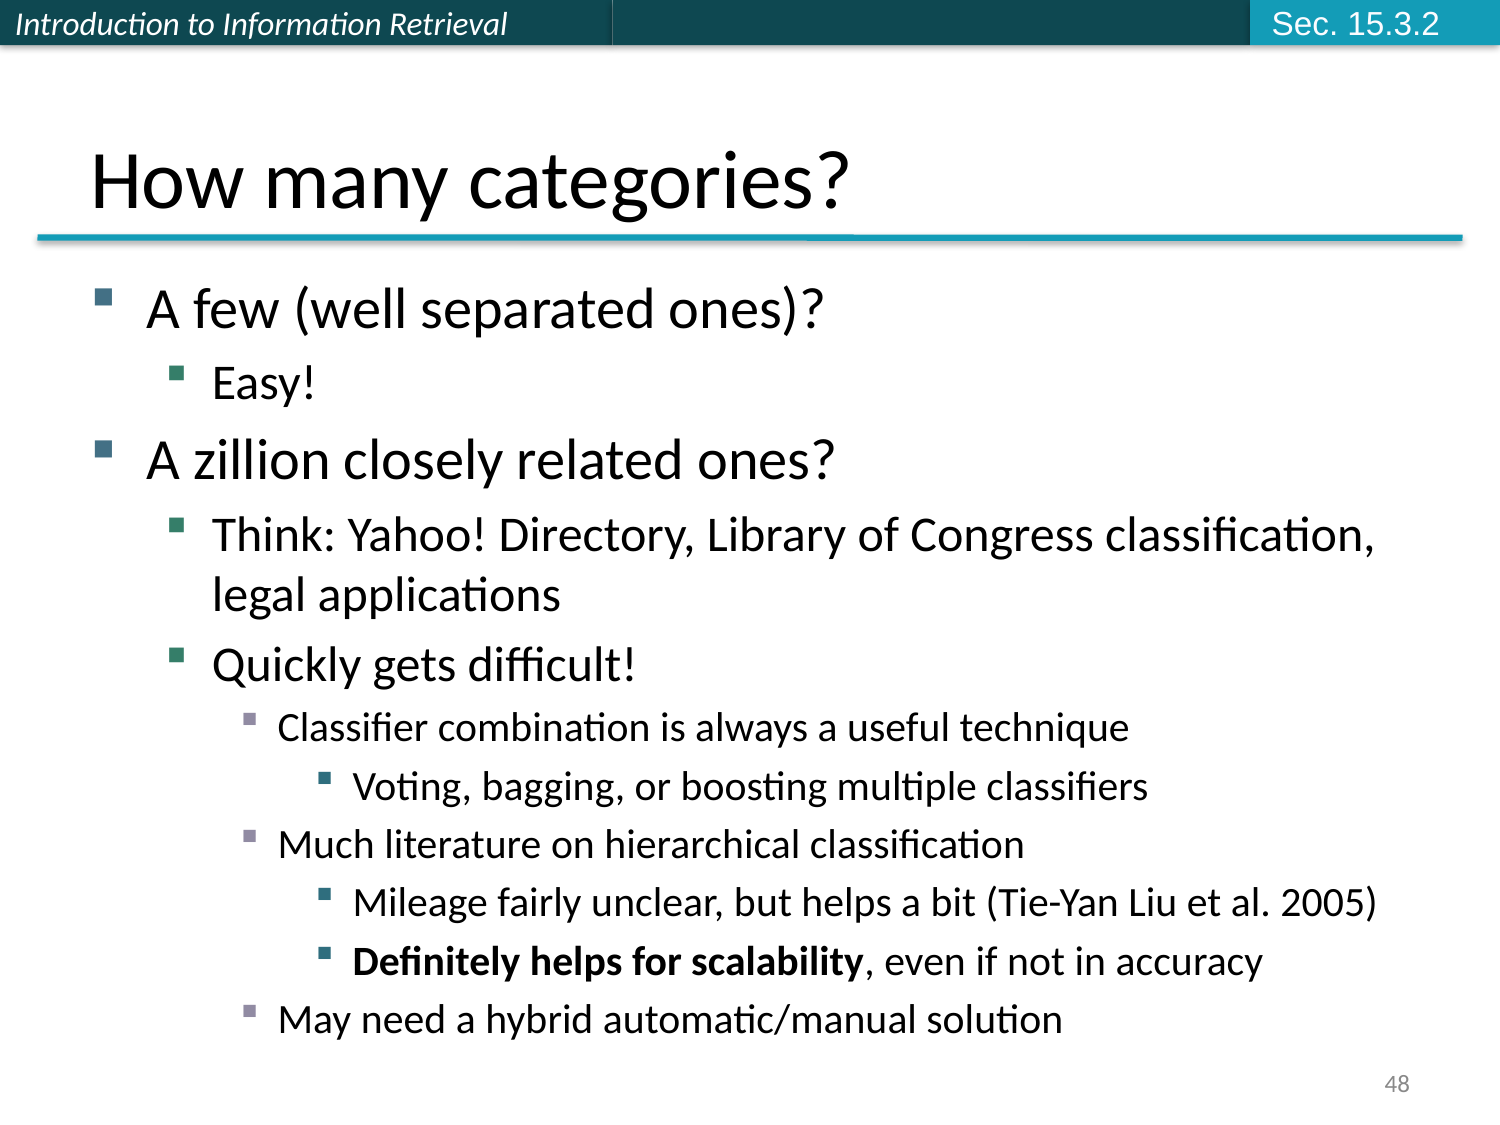

Sec. 15.3.2
# How many categories?
A few (well separated ones)?
Easy!
A zillion closely related ones?
Think: Yahoo! Directory, Library of Congress classification, legal applications
Quickly gets difficult!
Classifier combination is always a useful technique
Voting, bagging, or boosting multiple classifiers
Much literature on hierarchical classification
Mileage fairly unclear, but helps a bit (Tie-Yan Liu et al. 2005)
Definitely helps for scalability, even if not in accuracy
May need a hybrid automatic/manual solution
48